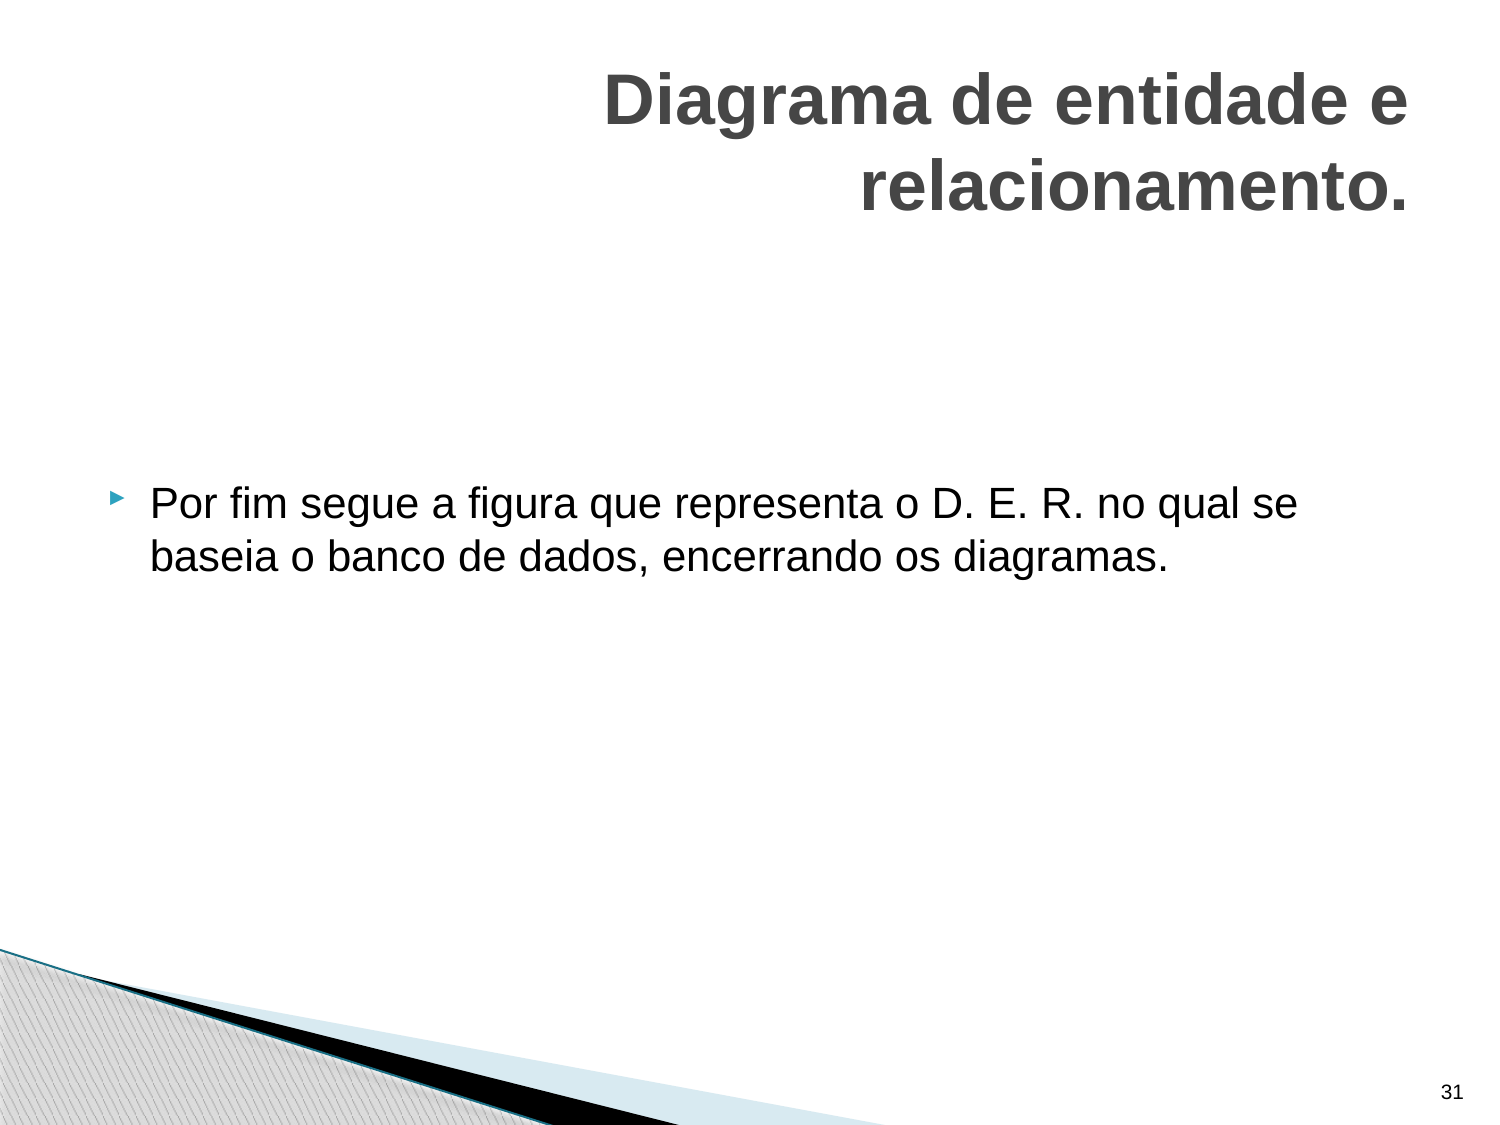

# Diagrama de entidade e relacionamento.
Por fim segue a figura que representa o D. E. R. no qual se baseia o banco de dados, encerrando os diagramas.
31